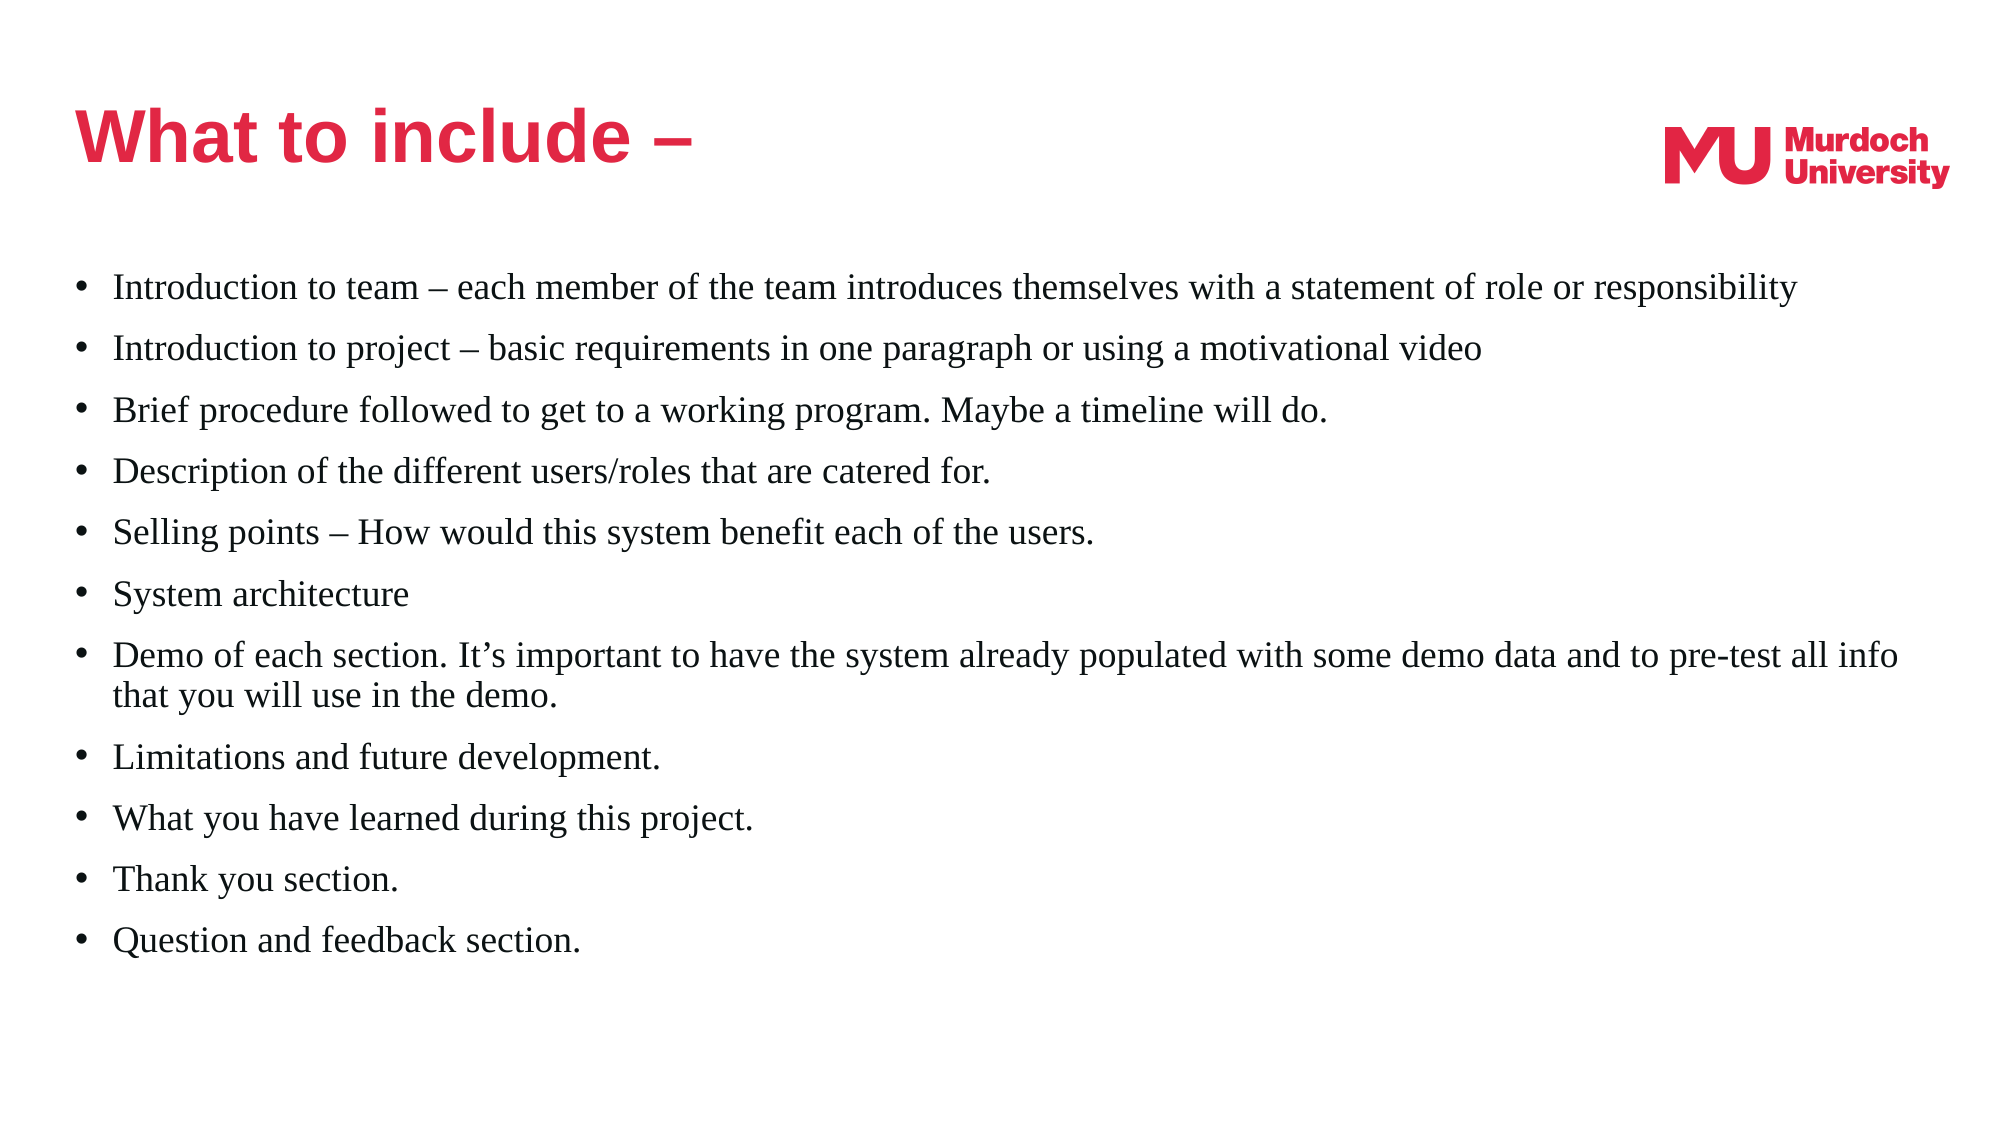

# What to include –
Introduction to team – each member of the team introduces themselves with a statement of role or responsibility
Introduction to project – basic requirements in one paragraph or using a motivational video
Brief procedure followed to get to a working program. Maybe a timeline will do.
Description of the different users/roles that are catered for.
Selling points – How would this system benefit each of the users.
System architecture
Demo of each section. It’s important to have the system already populated with some demo data and to pre-test all info that you will use in the demo.
Limitations and future development.
What you have learned during this project.
Thank you section.
Question and feedback section.